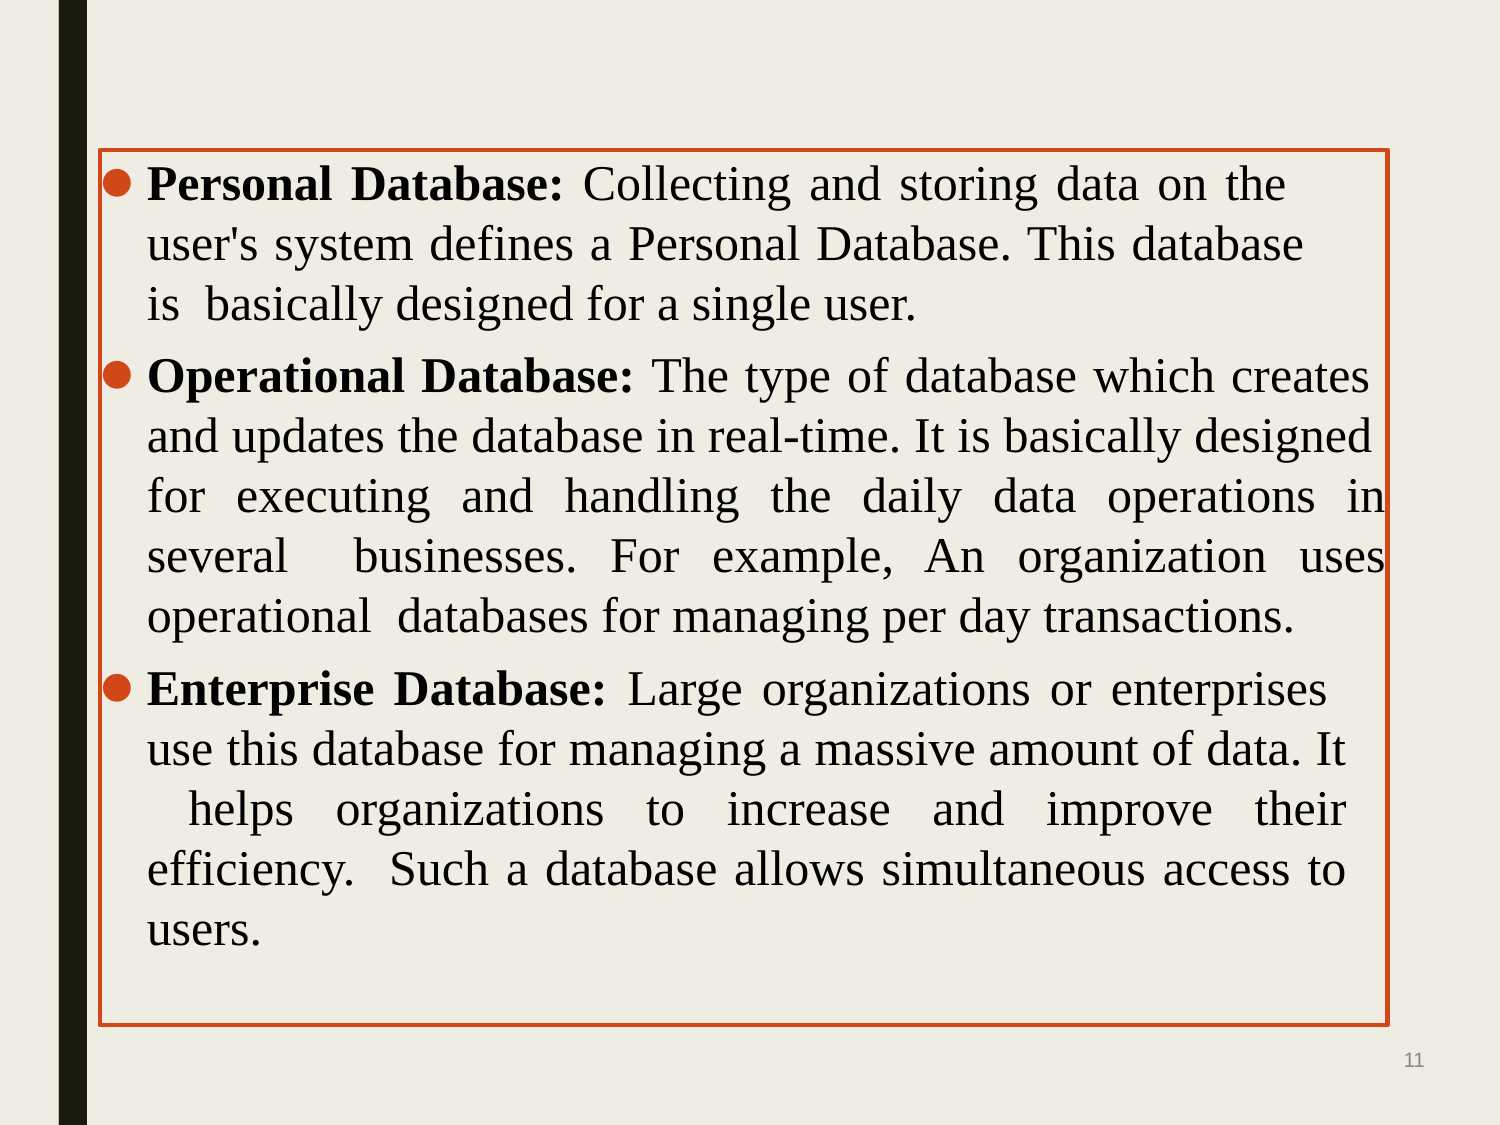

Personal Database: Collecting and storing data on the  user's system defines a Personal Database. This database is  basically designed for a single user.
Operational Database: The type of database which creates  and updates the database in real-time. It is basically designed  for executing and handling the daily data operations in several  businesses. For example, An organization uses operational  databases for managing per day transactions.
Enterprise Database: Large organizations or enterprises  use this database for managing a massive amount of data. It  helps organizations to increase and improve their efficiency.  Such a database allows simultaneous access to users.

11